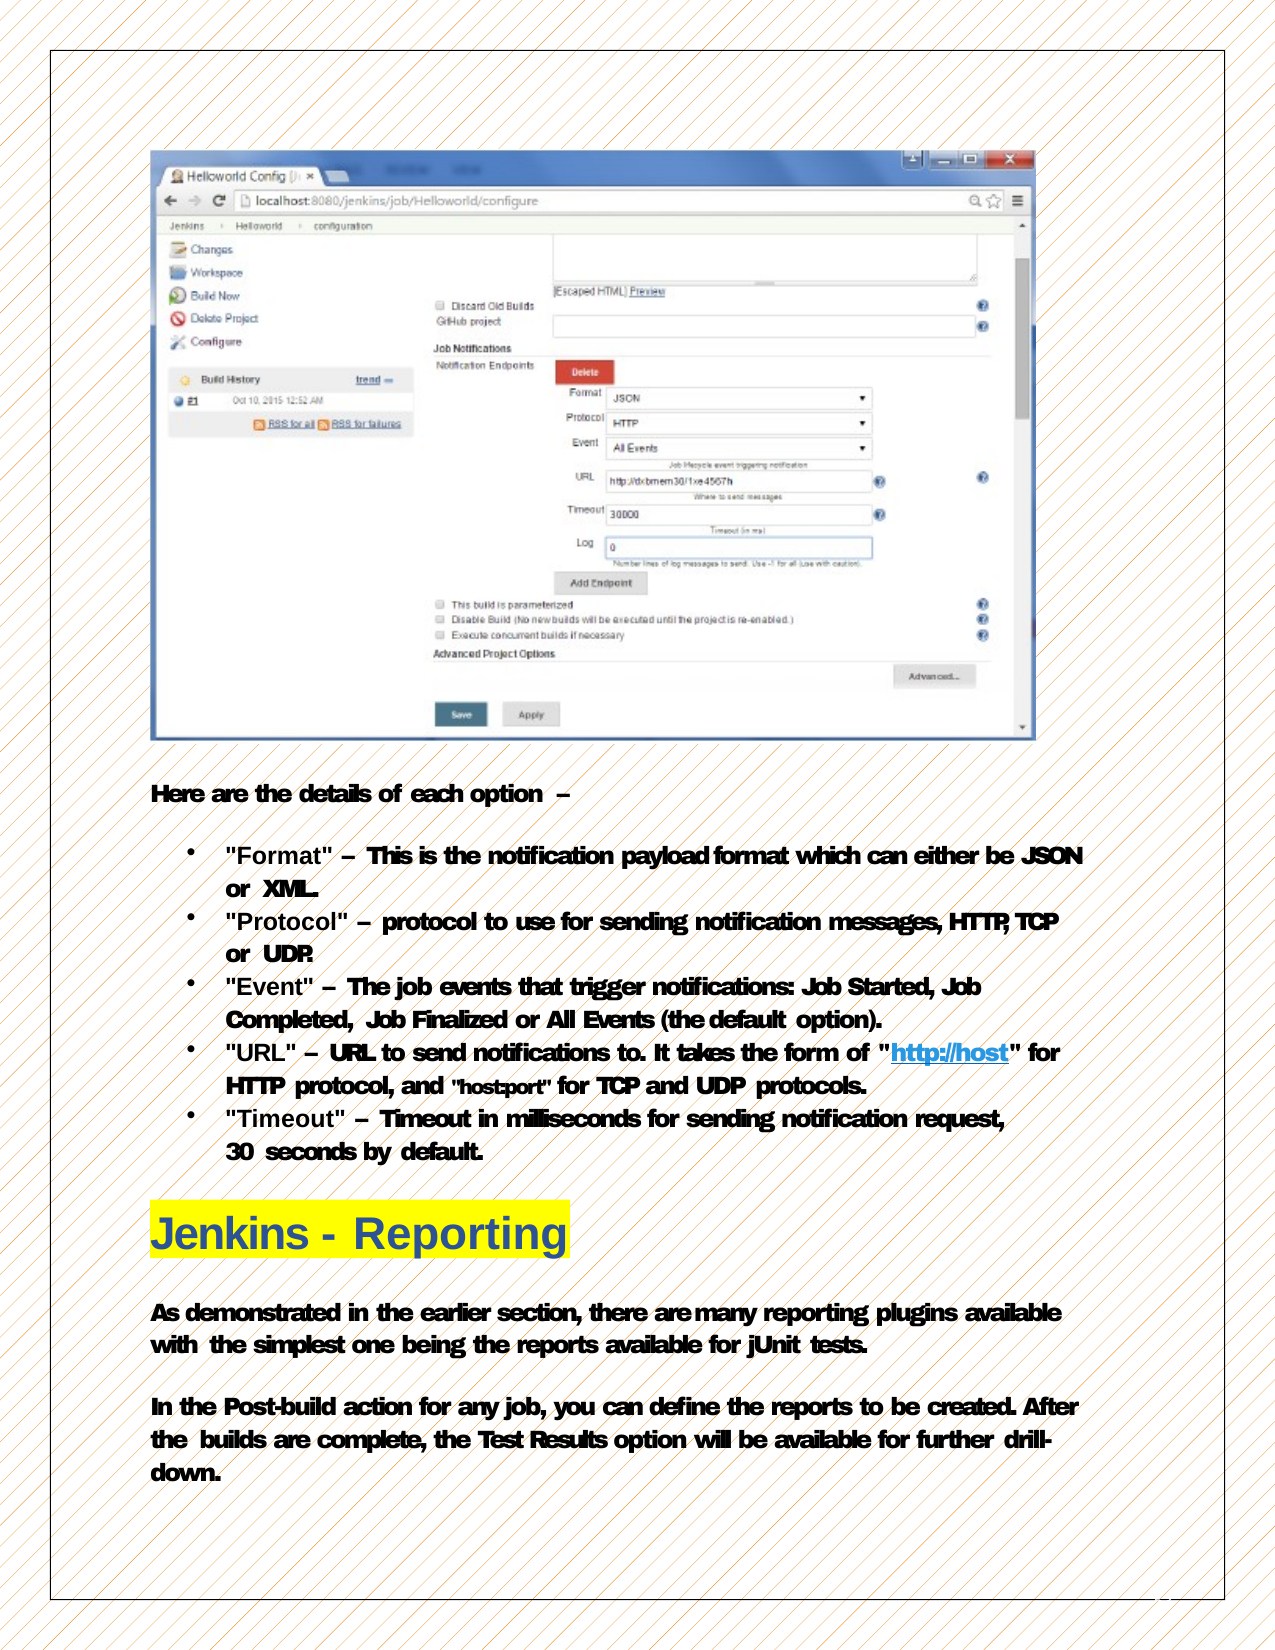

Here are the details of each option −
"Format" − This is the notification payload format which can either be JSON or  XML.
"Protocol" − protocol to use for sending notification messages, HTTP, TCP or  UDP.
"Event" − The job events that trigger notifications: Job Started, Job Completed,  Job Finalized or All Events (the default option).
"URL" − URL to send notifications to. It takes the form of "http://host" for HTTP  protocol, and "host:port" for TCP and UDP protocols.
"Timeout" − Timeout in milliseconds for sending notification request, 30  seconds by default.
Jenkins - Reporting
As demonstrated in the earlier section, there are many reporting plugins available with  the simplest one being the reports available for jUnit tests.
In the Post-build action for any job, you can define the reports to be created. After the  builds are complete, the Test Results option will be available for further drill-down.
53